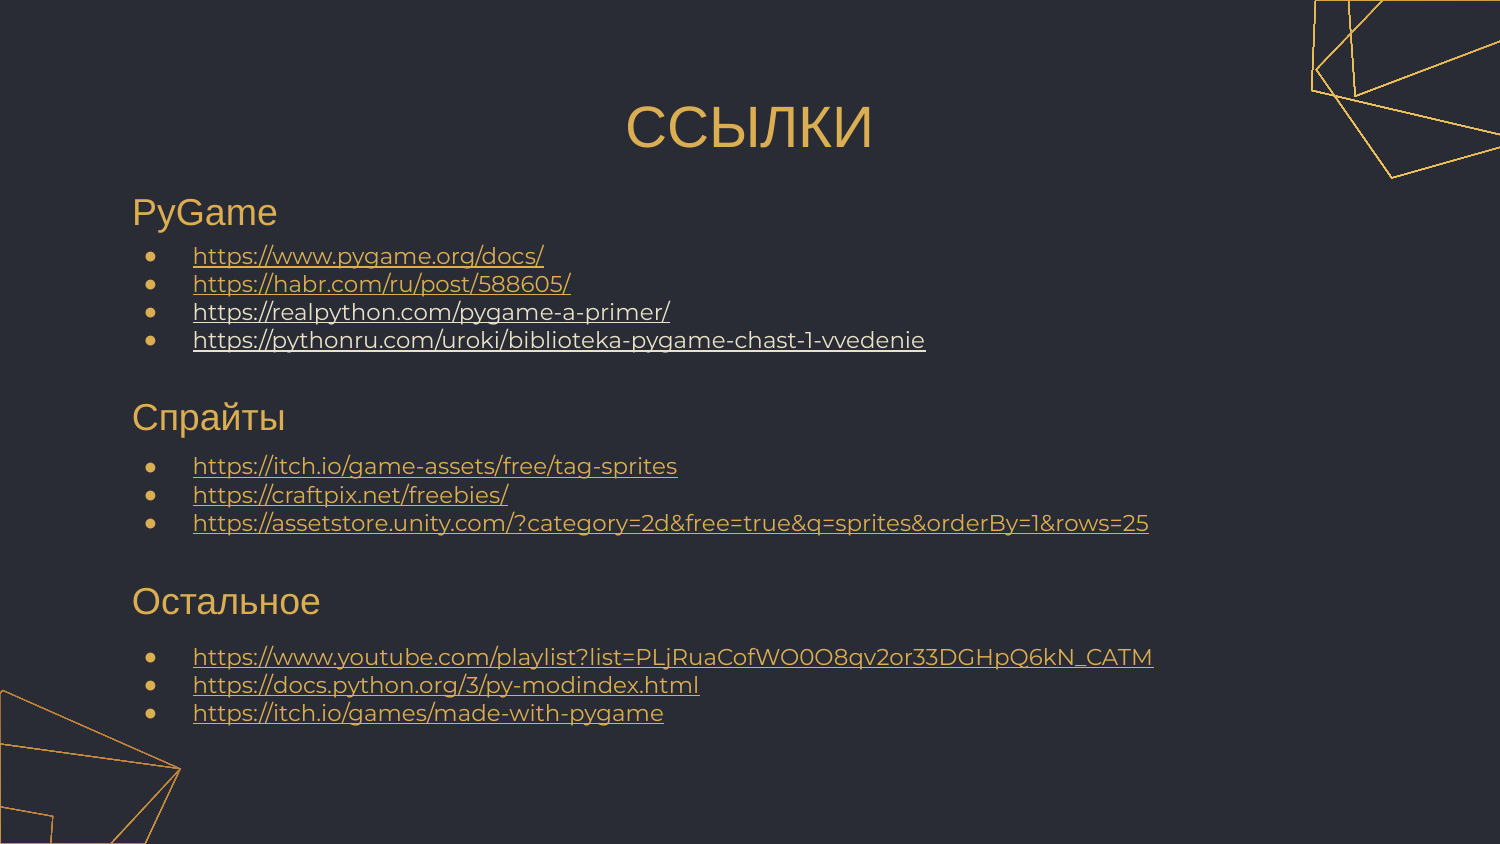

# ССЫЛКИ
PyGame
https://www.pygame.org/docs/
https://habr.com/ru/post/588605/
https://realpython.com/pygame-a-primer/
https://pythonru.com/uroki/biblioteka-pygame-chast-1-vvedenie
Спрайты
https://itch.io/game-assets/free/tag-sprites
https://craftpix.net/freebies/
https://assetstore.unity.com/?category=2d&free=true&q=sprites&orderBy=1&rows=25
Остальное
https://www.youtube.com/playlist?list=PLjRuaCofWO0O8qv2or33DGHpQ6kN_CATM
https://docs.python.org/3/py-modindex.html
https://itch.io/games/made-with-pygame